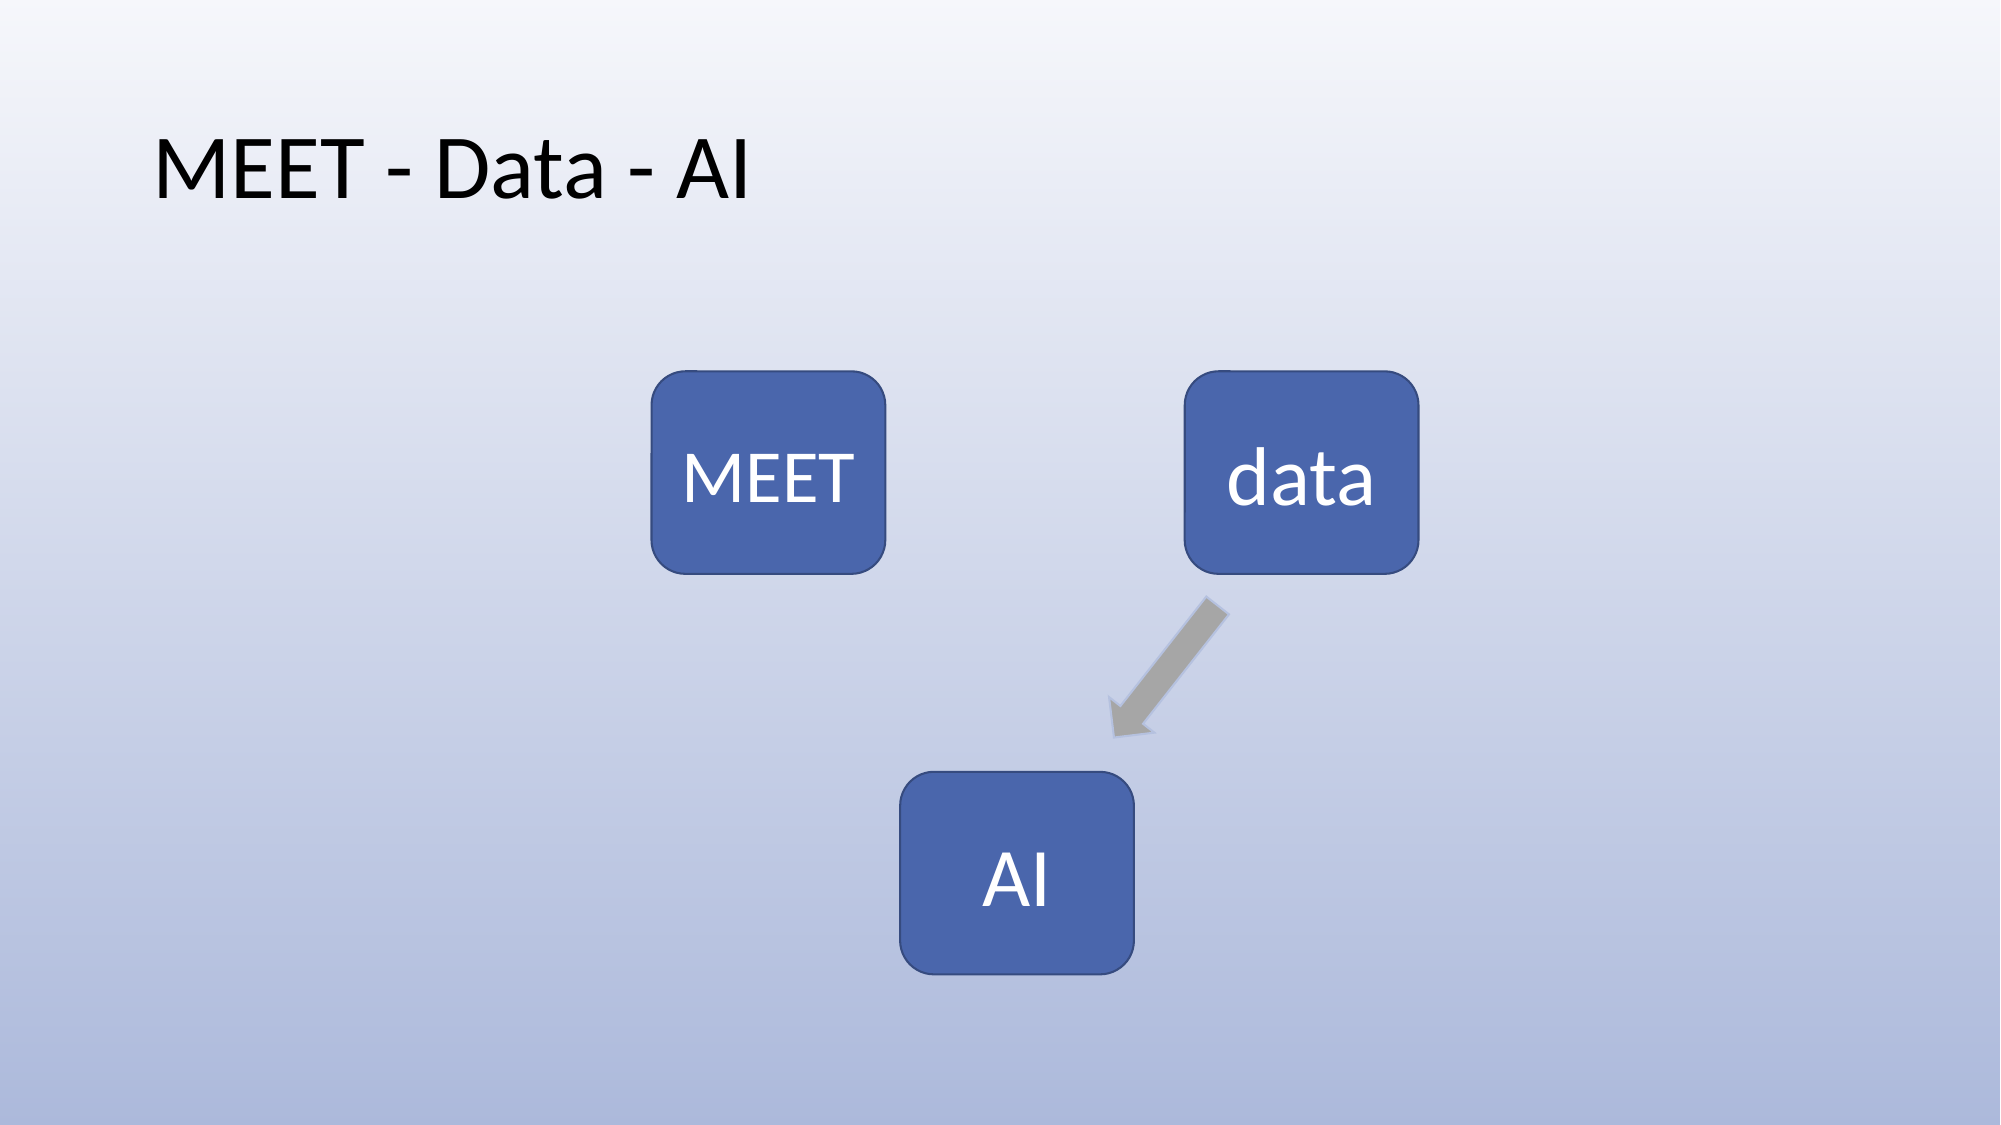

# MEET - Data - AI
data
MEET

AI